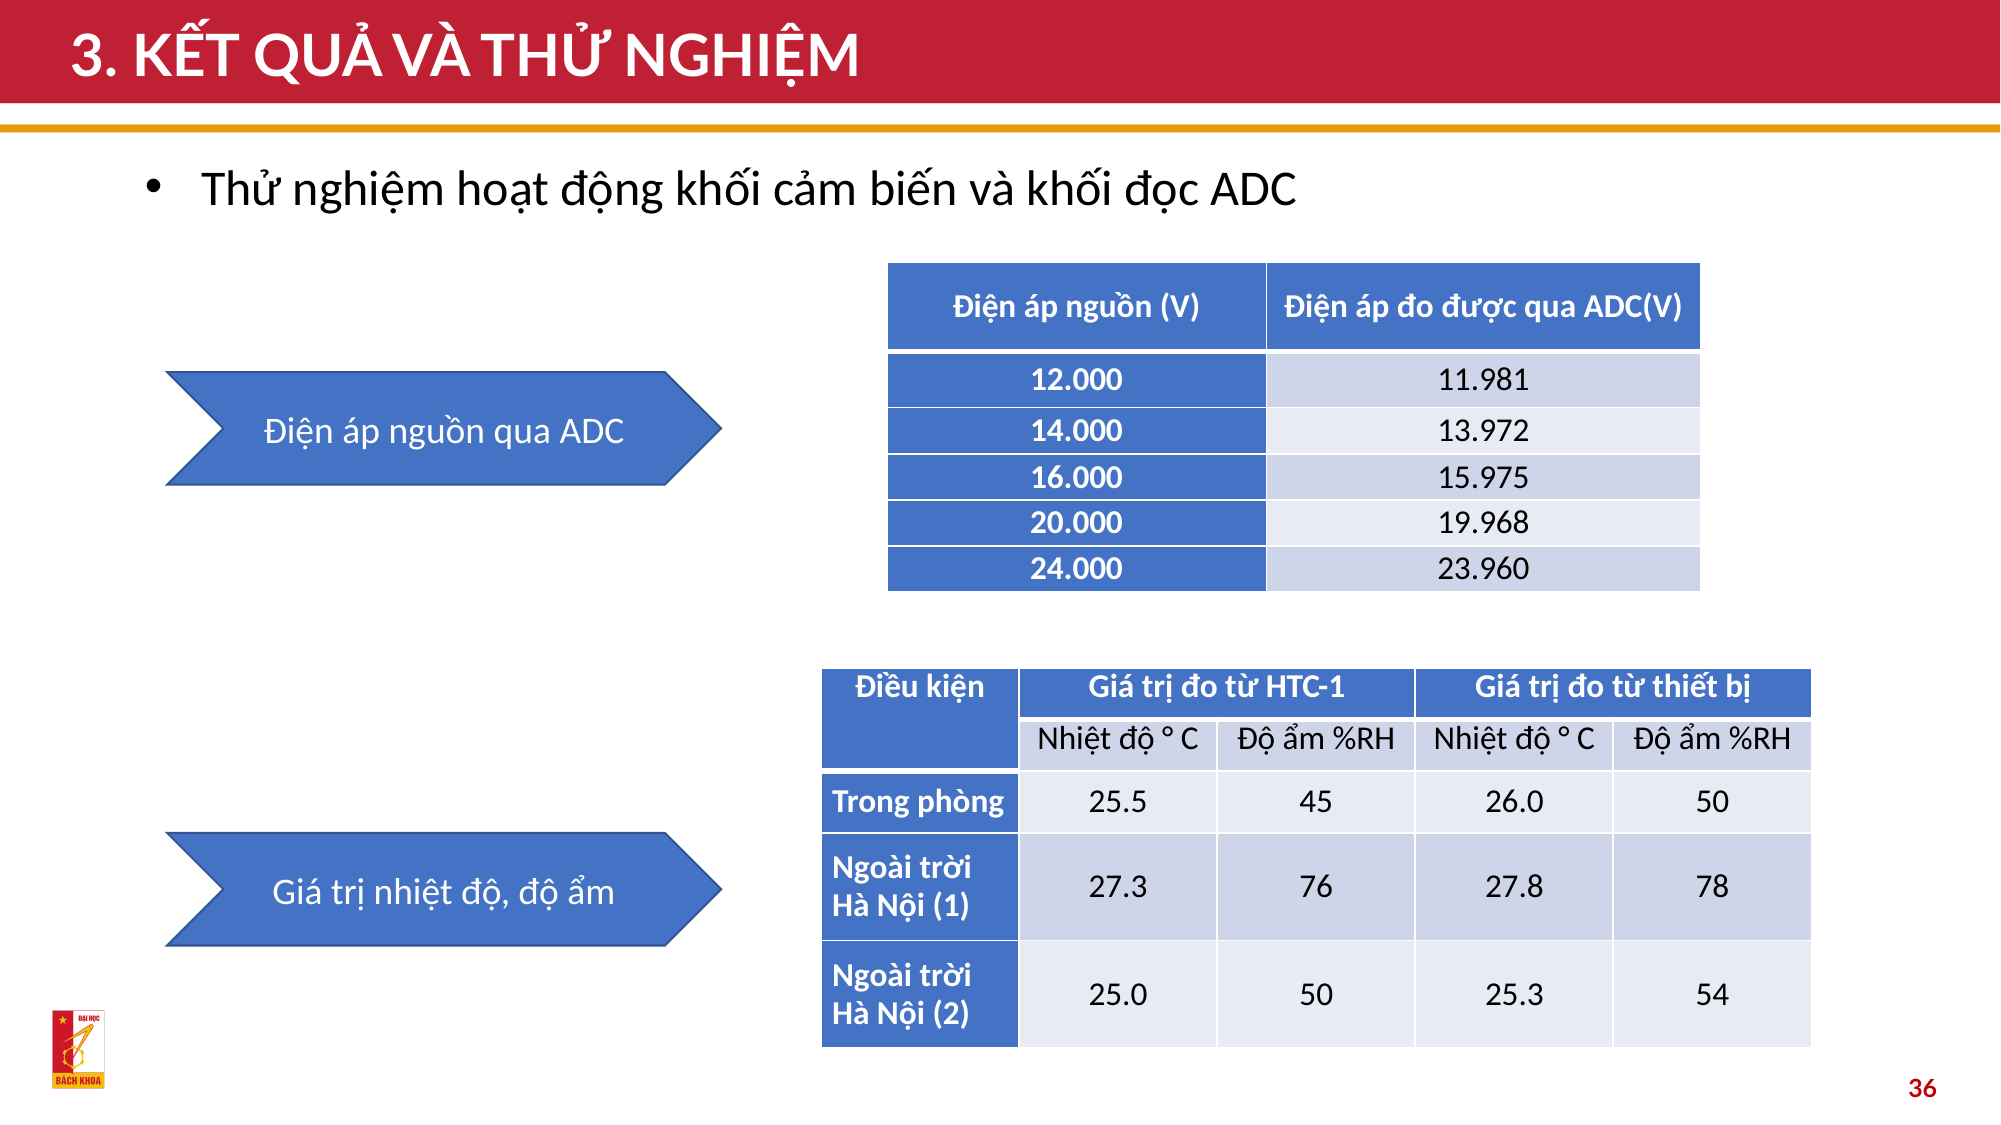

# 3. KẾT QUẢ VÀ THỬ NGHIỆM
Thử nghiệm hoạt động khối cảm biến và khối đọc ADC
| Điện áp nguồn (V) | Điện áp đo được qua ADC(V) |
| --- | --- |
| 12.000 | 11.981 |
| 14.000 | 13.972 |
| 16.000 | 15.975 |
| 20.000 | 19.968 |
| 24.000 | 23.960 |
Điện áp nguồn qua ADC
| Điều kiện | Giá trị đo từ HTC-1 |  | Giá trị đo từ thiết bị |  |
| --- | --- | --- | --- | --- |
|  | Nhiệt độ ° C | Độ ẩm %RH | Nhiệt độ ° C | Độ ẩm %RH |
| Trong phòng | 25.5 | 45 | 26.0 | 50 |
| Ngoài trời Hà Nội (1) | 27.3 | 76 | 27.8 | 78 |
| Ngoài trời Hà Nội (2) | 25.0 | 50 | 25.3 | 54 |
Giá trị nhiệt độ, độ ẩm

36